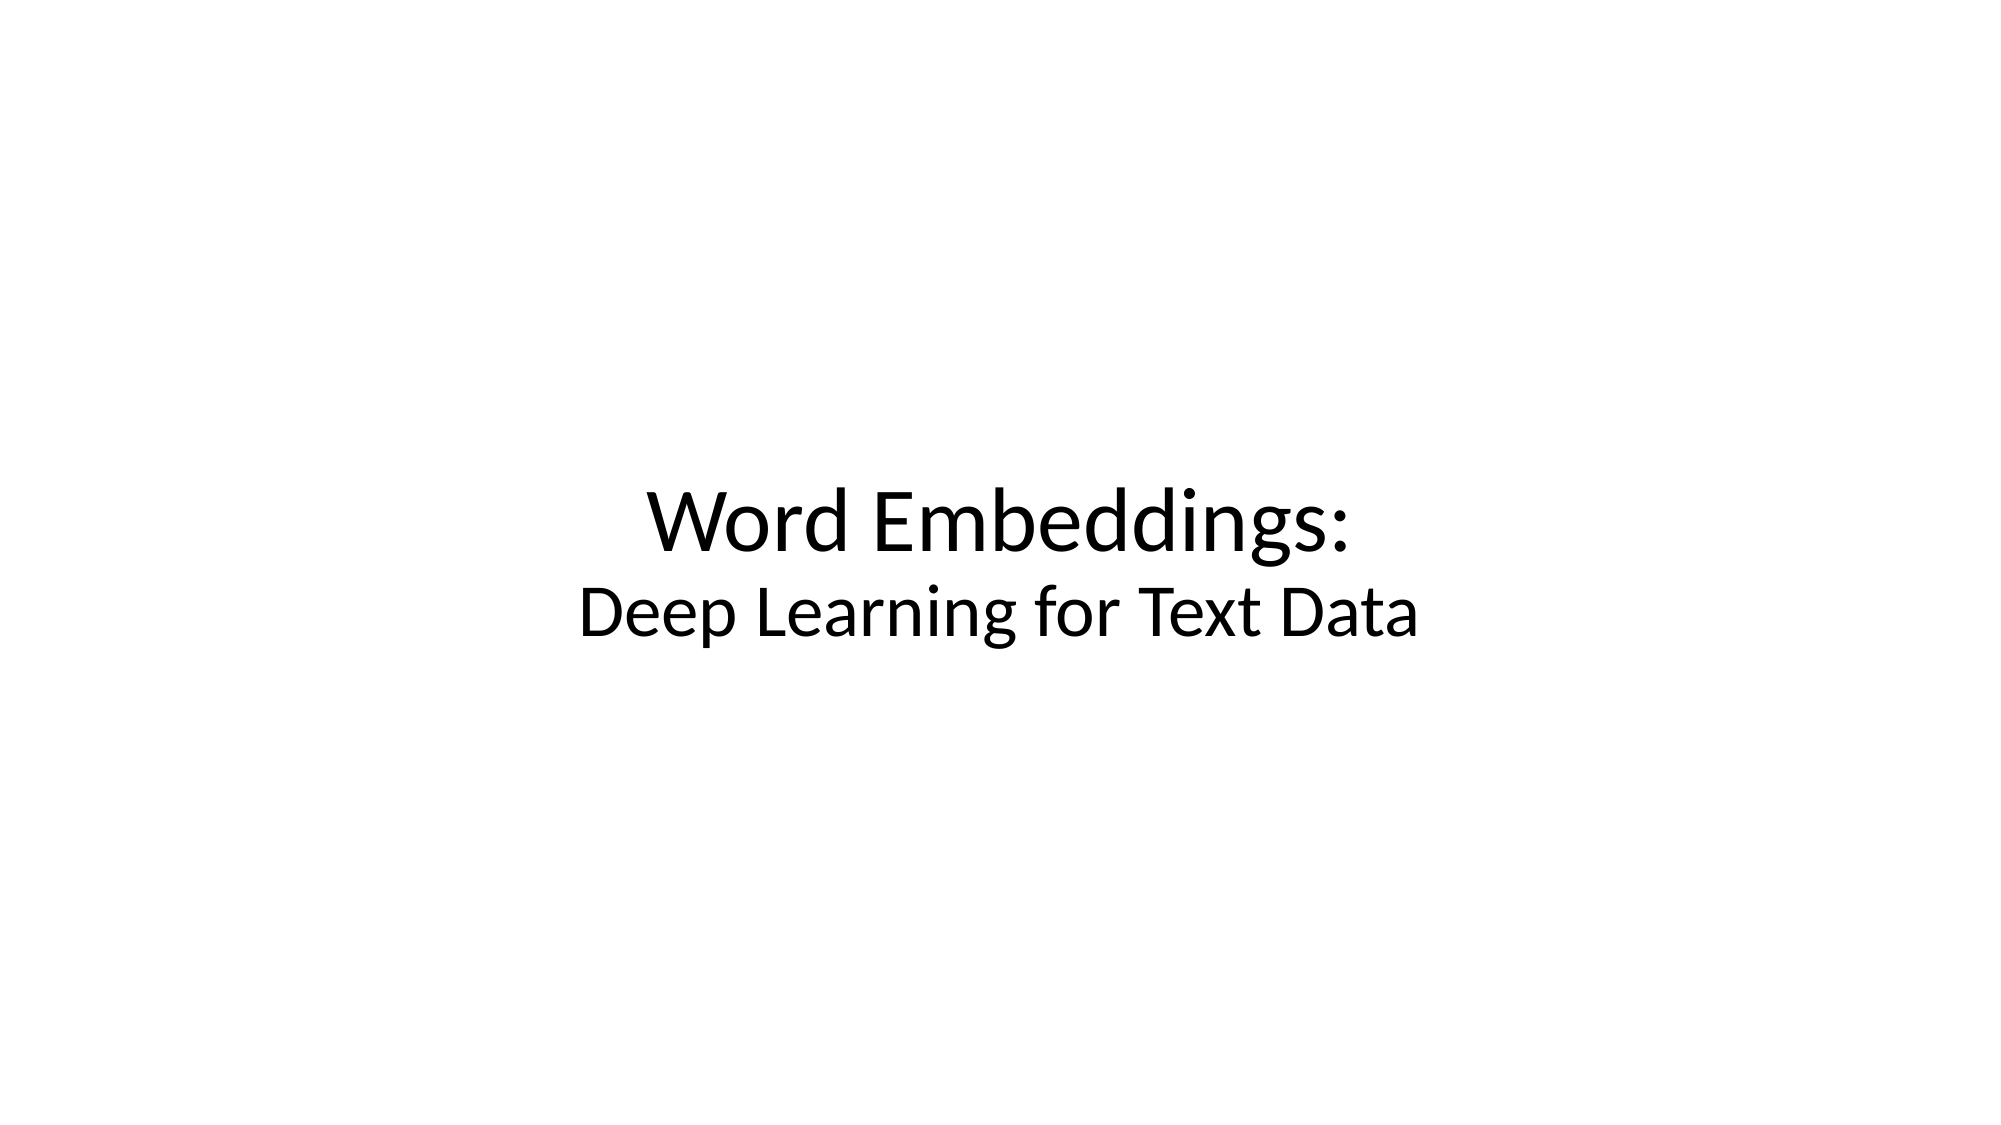

# Word Embeddings: Deep Learning for Text Data